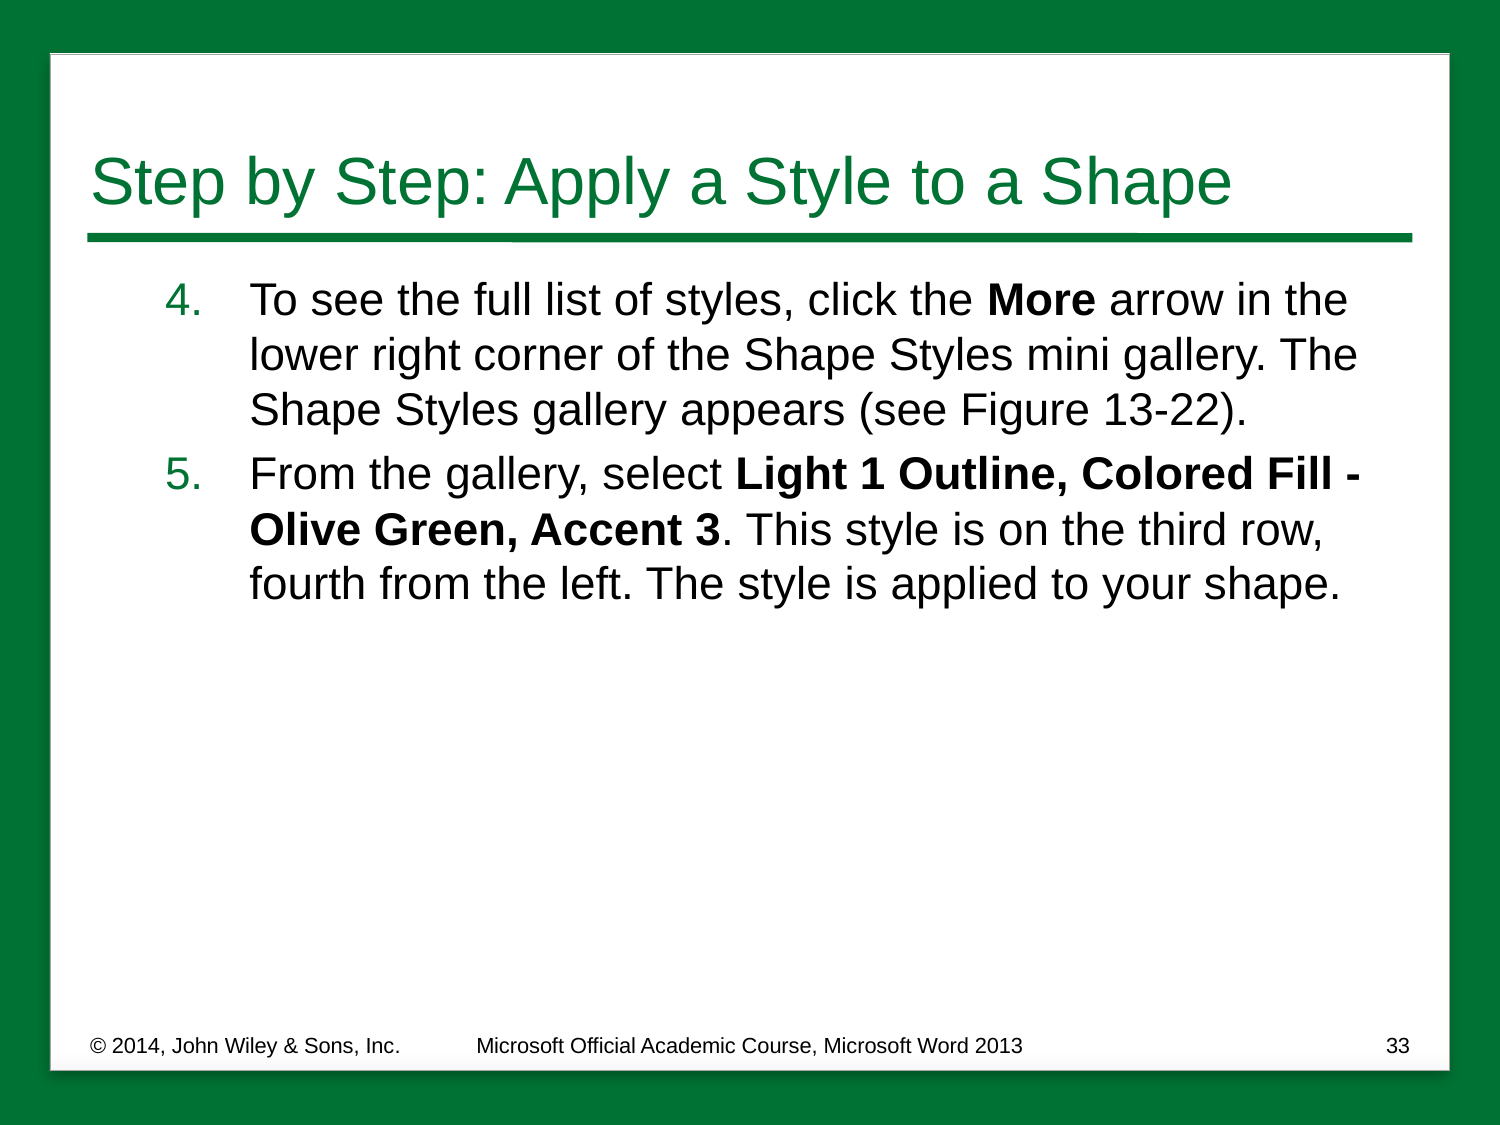

# Step by Step: Apply a Style to a Shape
To see the full list of styles, click the More arrow in the lower right corner of the Shape Styles mini gallery. The Shape Styles gallery appears (see Figure 13-22).
From the gallery, select Light 1 Outline, Colored Fill - Olive Green, Accent 3. This style is on the third row, fourth from the left. The style is applied to your shape.
© 2014, John Wiley & Sons, Inc.
Microsoft Official Academic Course, Microsoft Word 2013
33